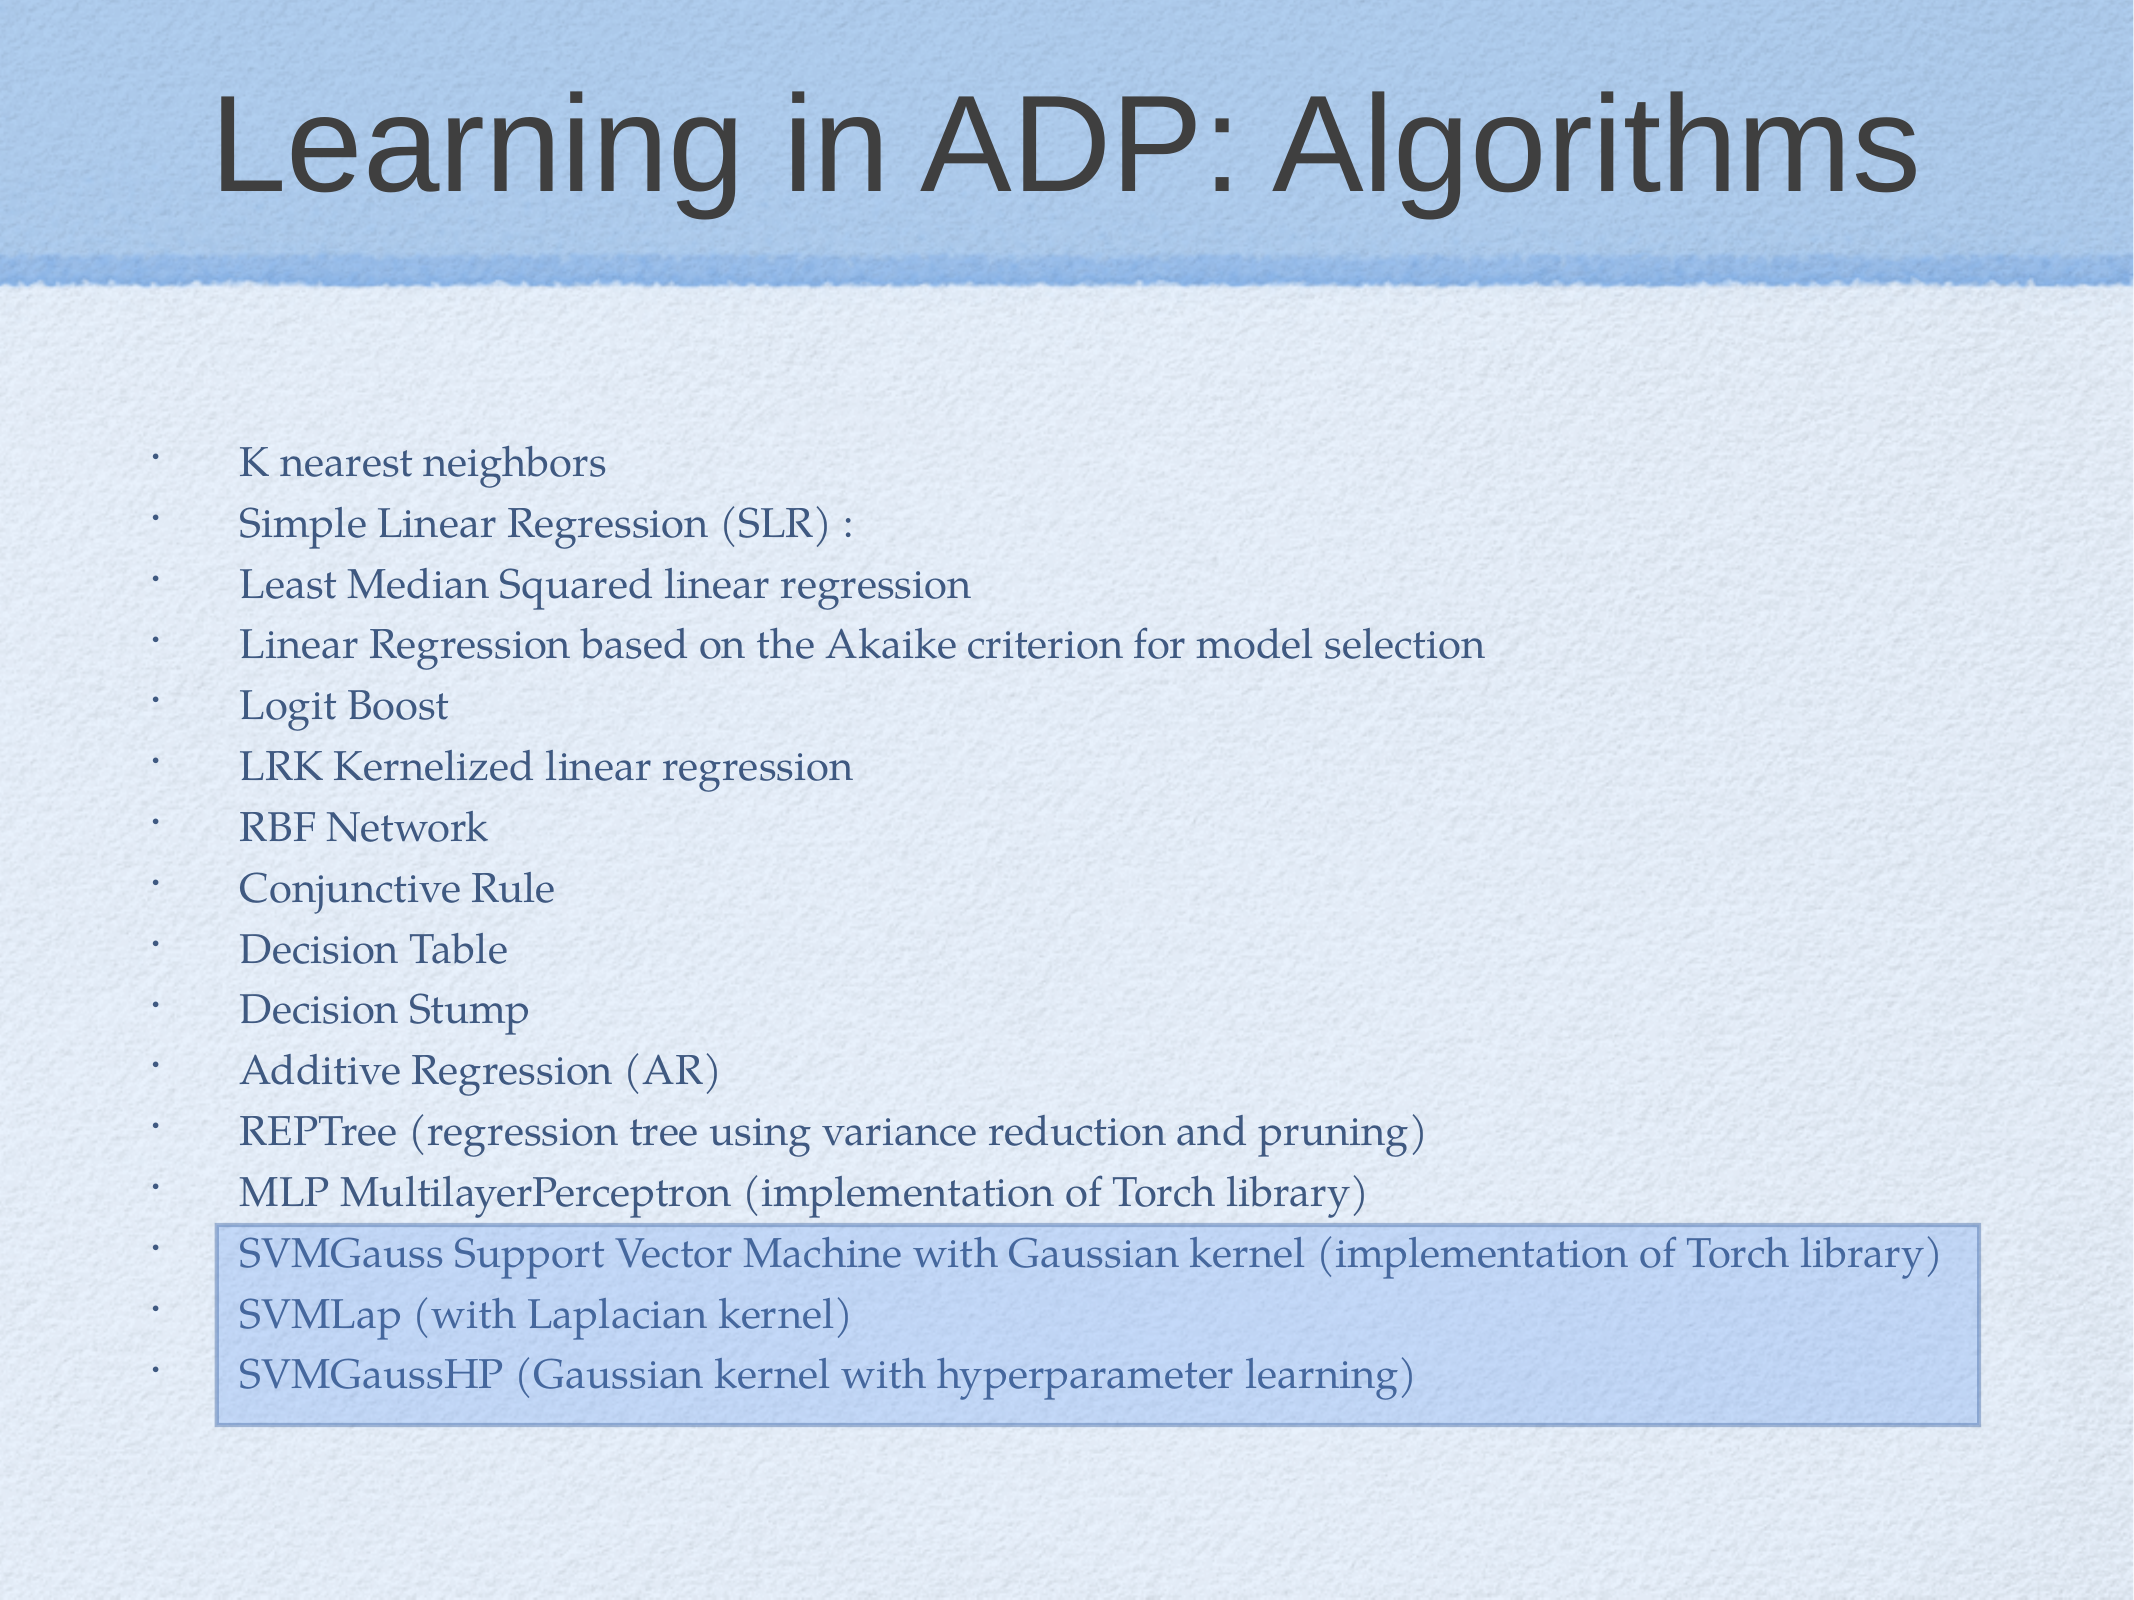

# Learning in ADP: Algorithms
K nearest neighbors
Simple Linear Regression (SLR) :
Least Median Squared linear regression
Linear Regression based on the Akaike criterion for model selection
Logit Boost
LRK Kernelized linear regression
RBF Network
Conjunctive Rule
Decision Table
Decision Stump
Additive Regression (AR)
REPTree (regression tree using variance reduction and pruning)
MLP MultilayerPerceptron (implementation of Torch library)
SVMGauss Support Vector Machine with Gaussian kernel (implementation of Torch library)
SVMLap (with Laplacian kernel)
SVMGaussHP (Gaussian kernel with hyperparameter learning)